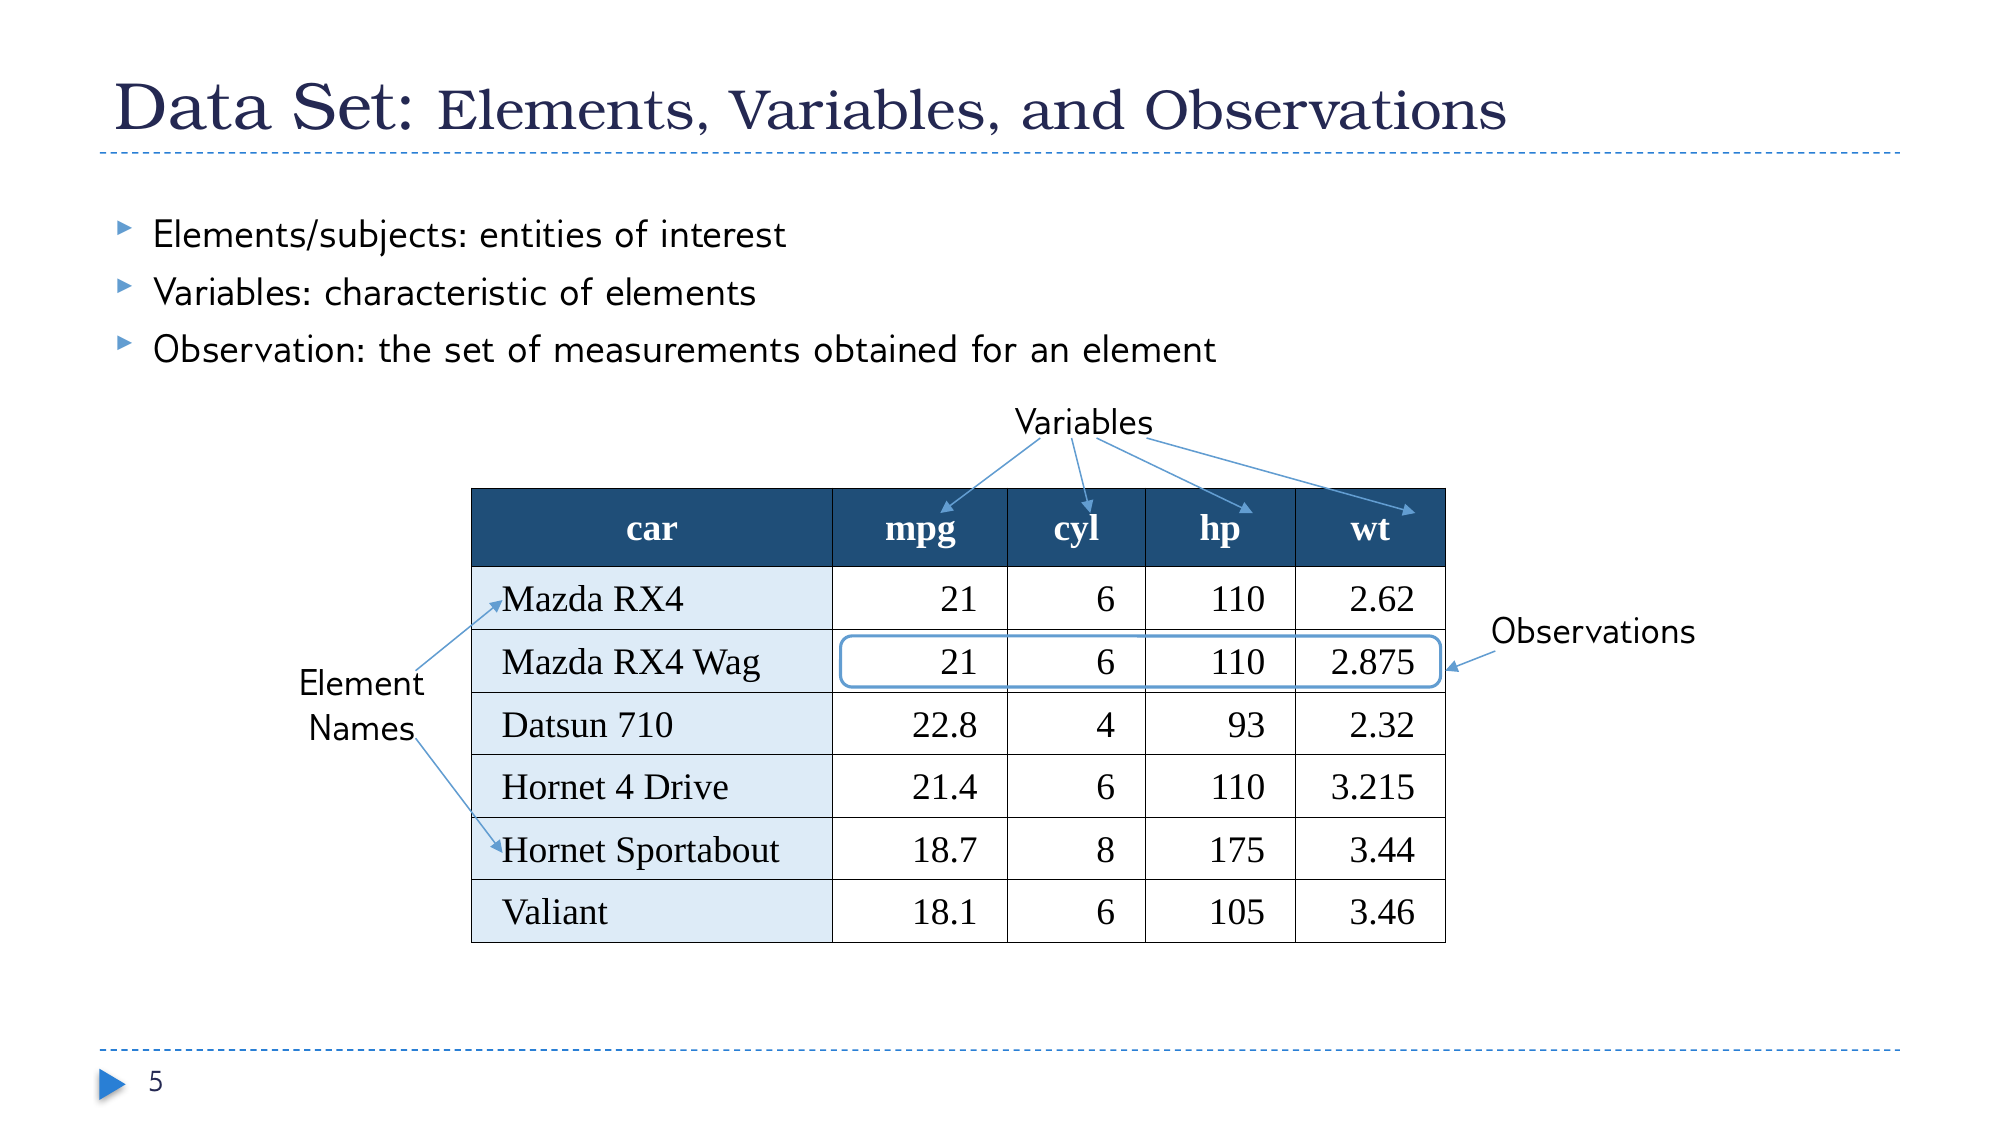

# Data Set: Elements, Variables, and Observations
Elements/subjects: entities of interest
Variables: characteristic of elements
Observation: the set of measurements obtained for an element
Variables
| car | mpg | cyl | hp | wt |
| --- | --- | --- | --- | --- |
| Mazda RX4 | 21 | 6 | 110 | 2.62 |
| Mazda RX4 Wag | 21 | 6 | 110 | 2.875 |
| Datsun 710 | 22.8 | 4 | 93 | 2.32 |
| Hornet 4 Drive | 21.4 | 6 | 110 | 3.215 |
| Hornet Sportabout | 18.7 | 8 | 175 | 3.44 |
| Valiant | 18.1 | 6 | 105 | 3.46 |
Observations

Element Names
5